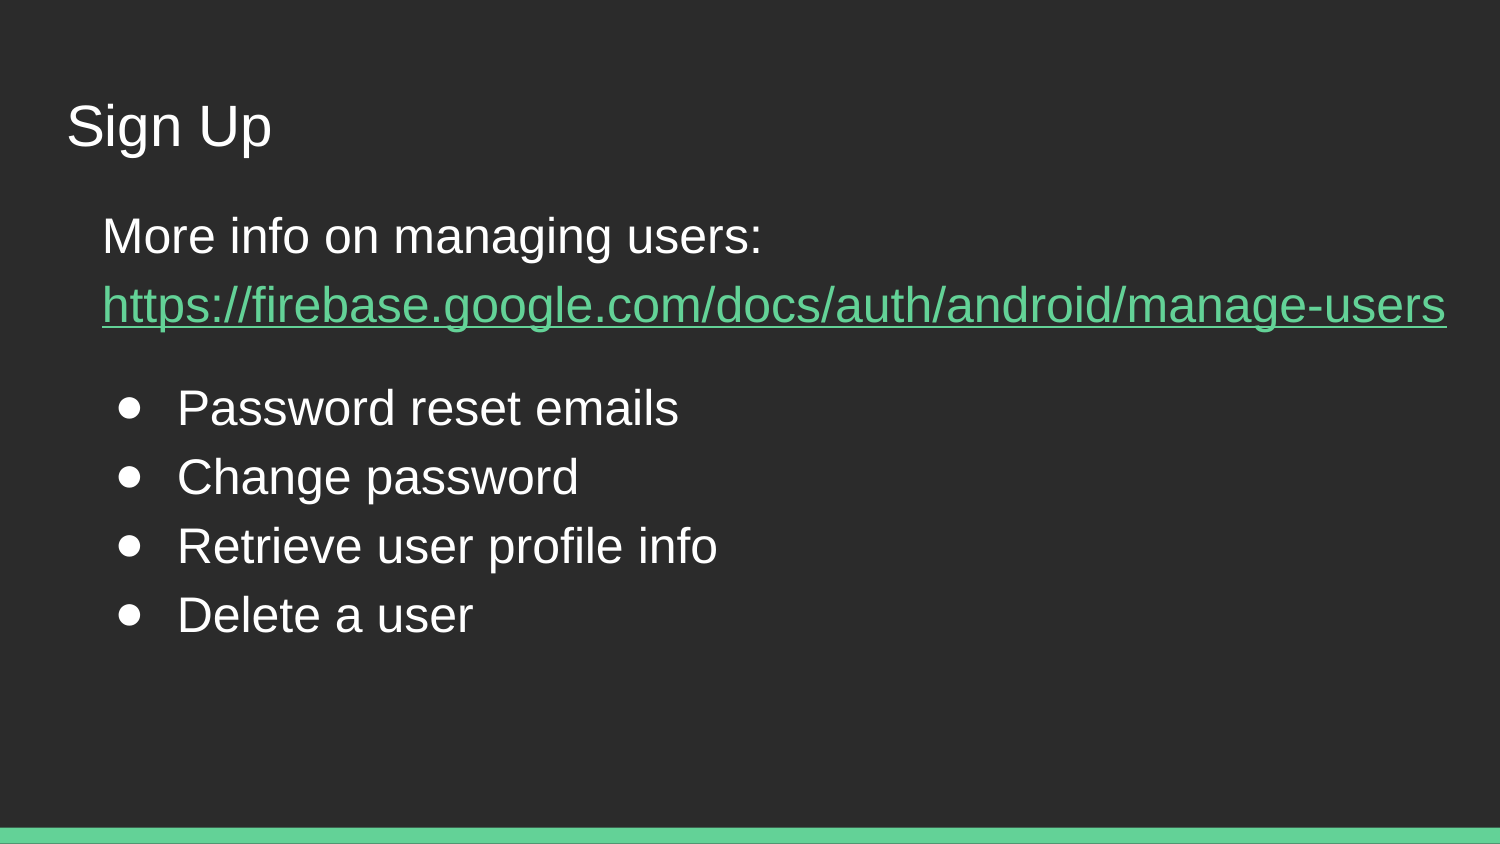

# Sign Up
More info on managing users: https://firebase.google.com/docs/auth/android/manage-users
Password reset emails
Change password
Retrieve user profile info
Delete a user